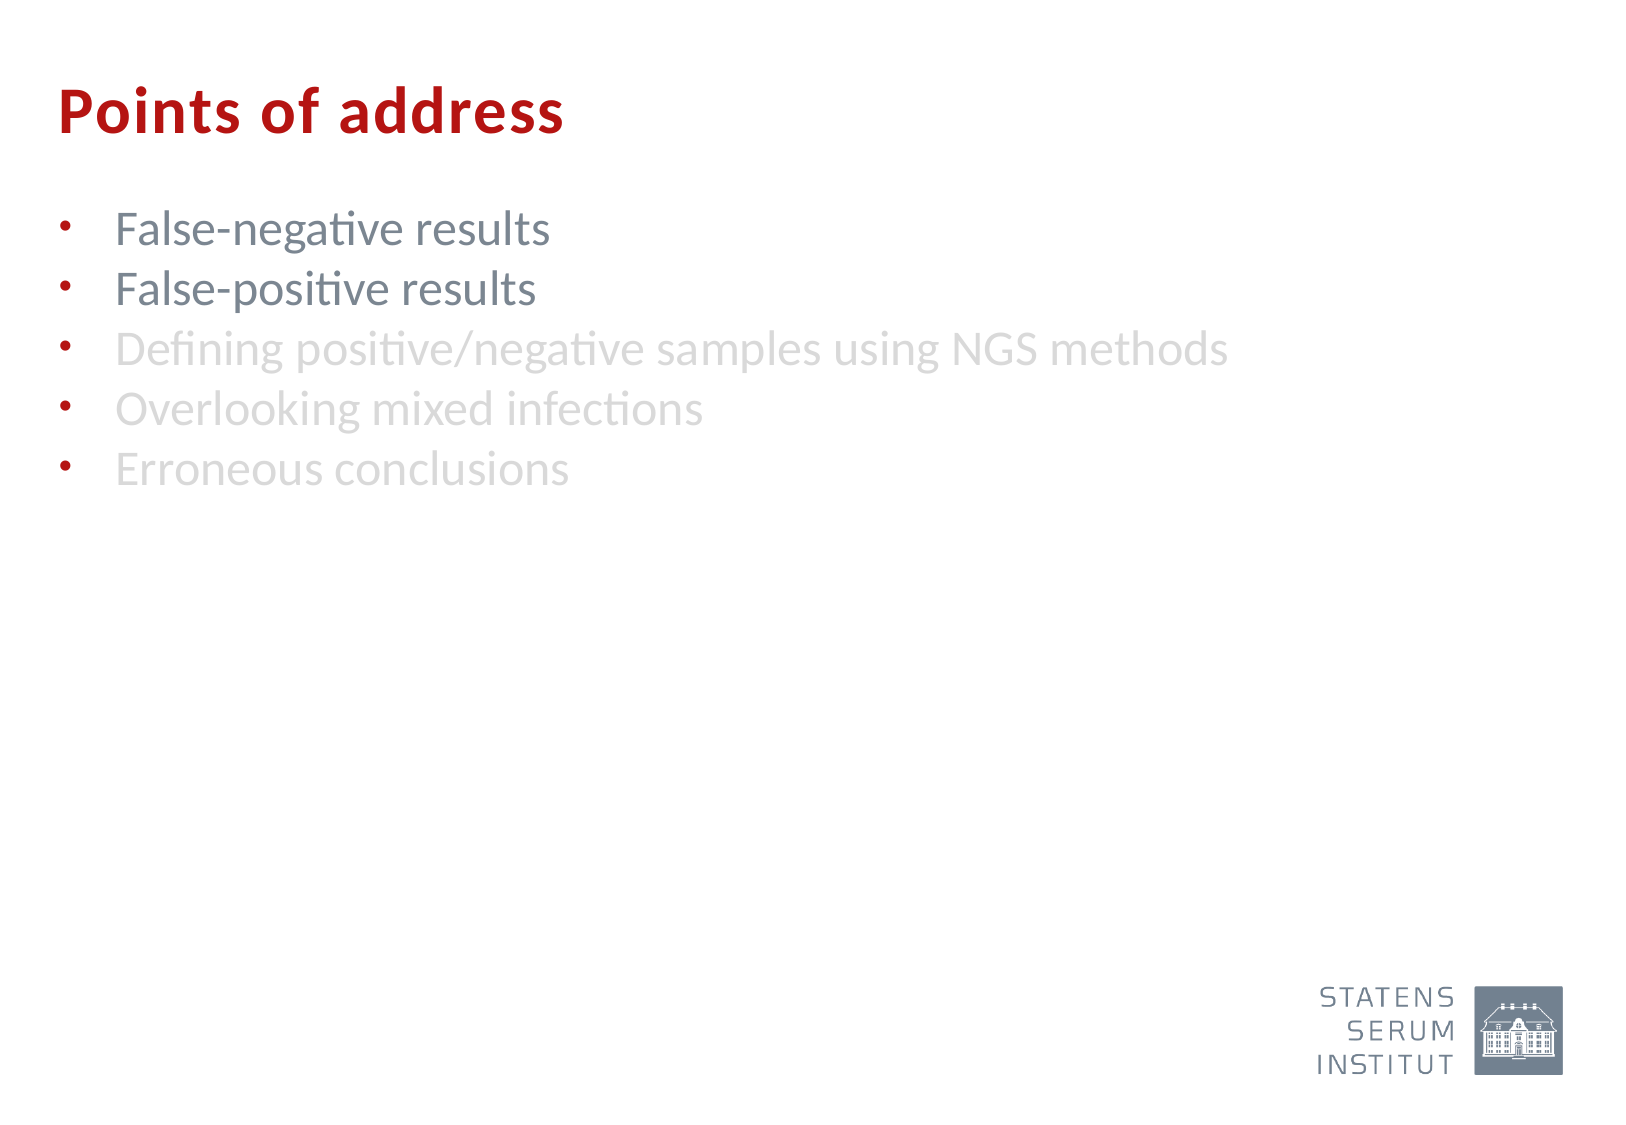

# Points of address
False-negative results
False-positive results
Defining positive/negative samples using NGS methods
Overlooking mixed infections
Erroneous conclusions